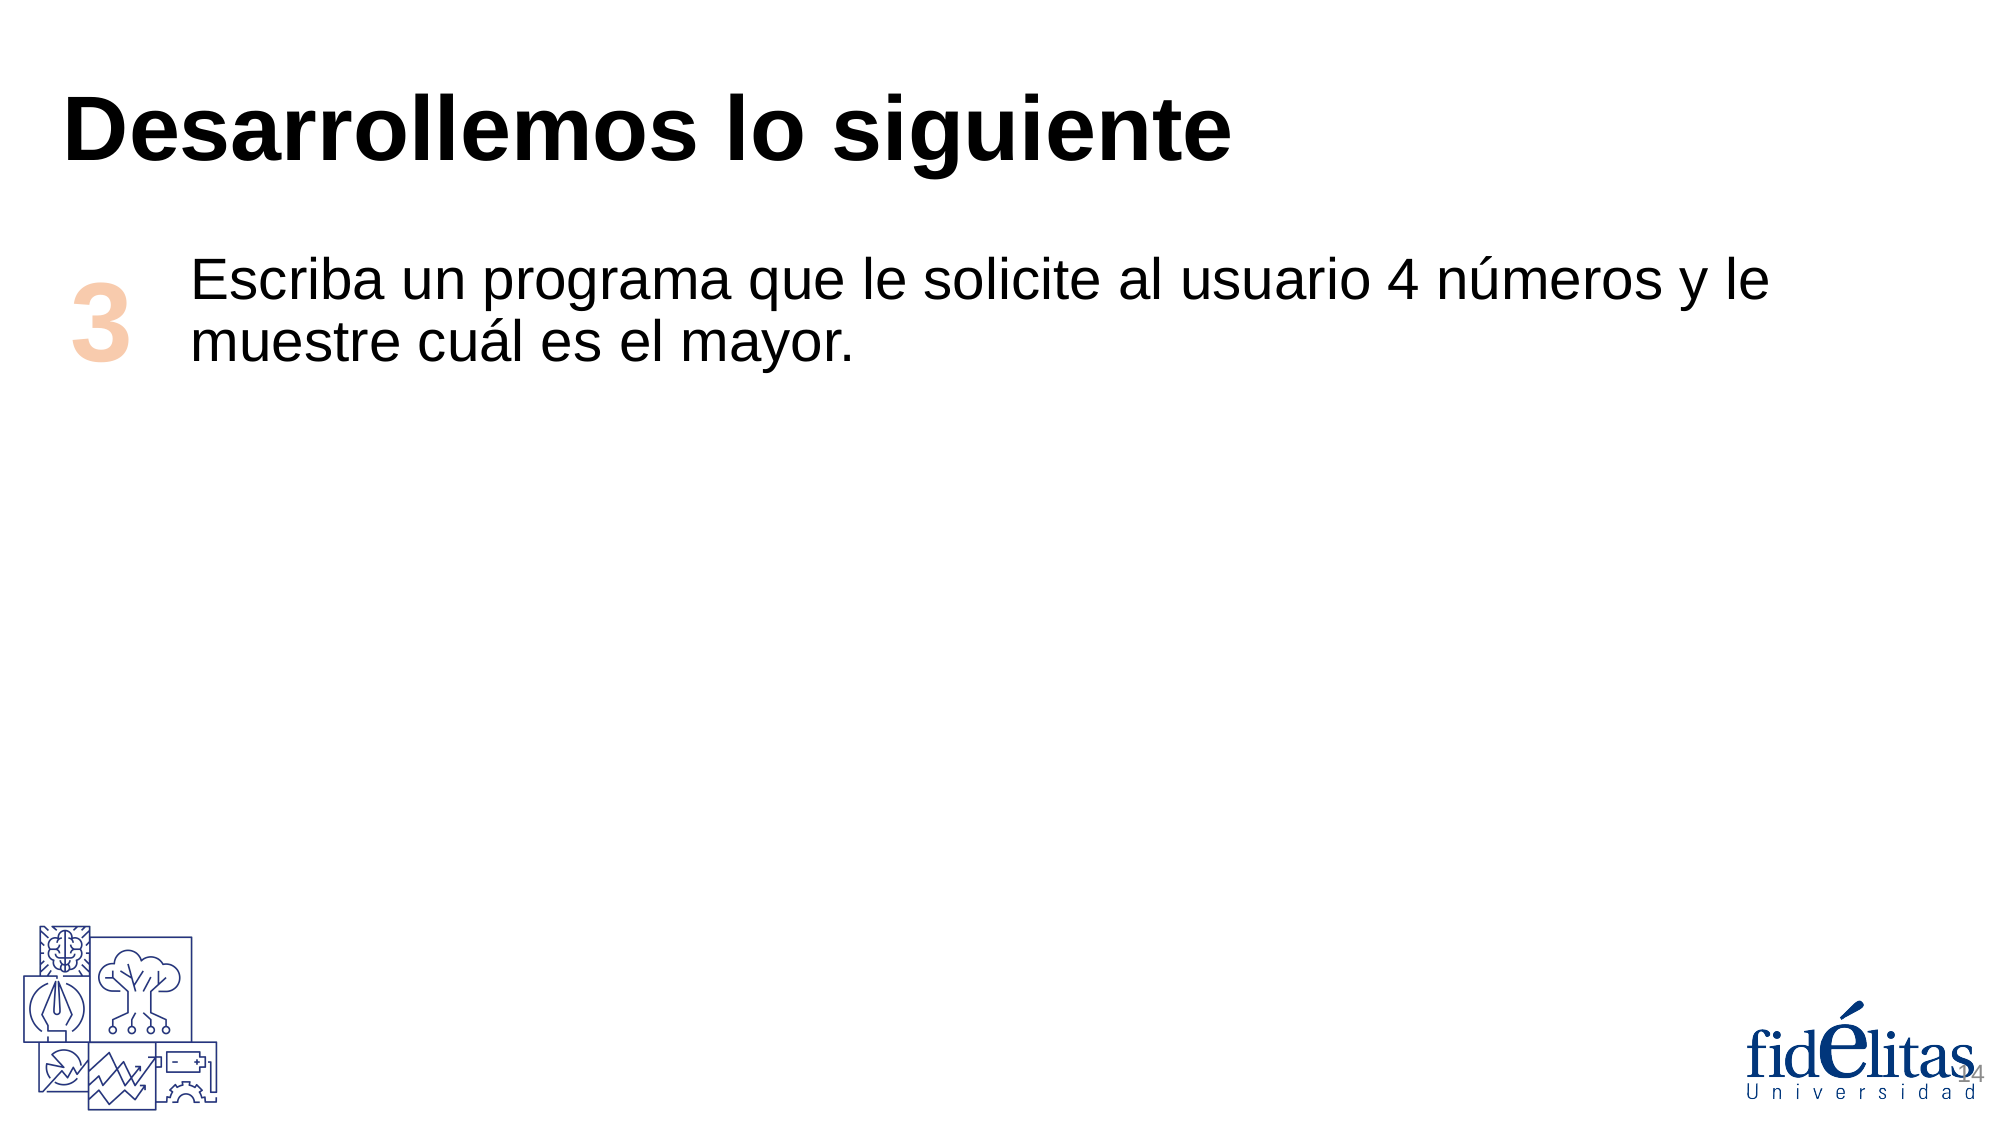

Desarrollemos lo siguiente
3
Escriba un programa que le solicite al usuario 4 números y le muestre cuál es el mayor.
14